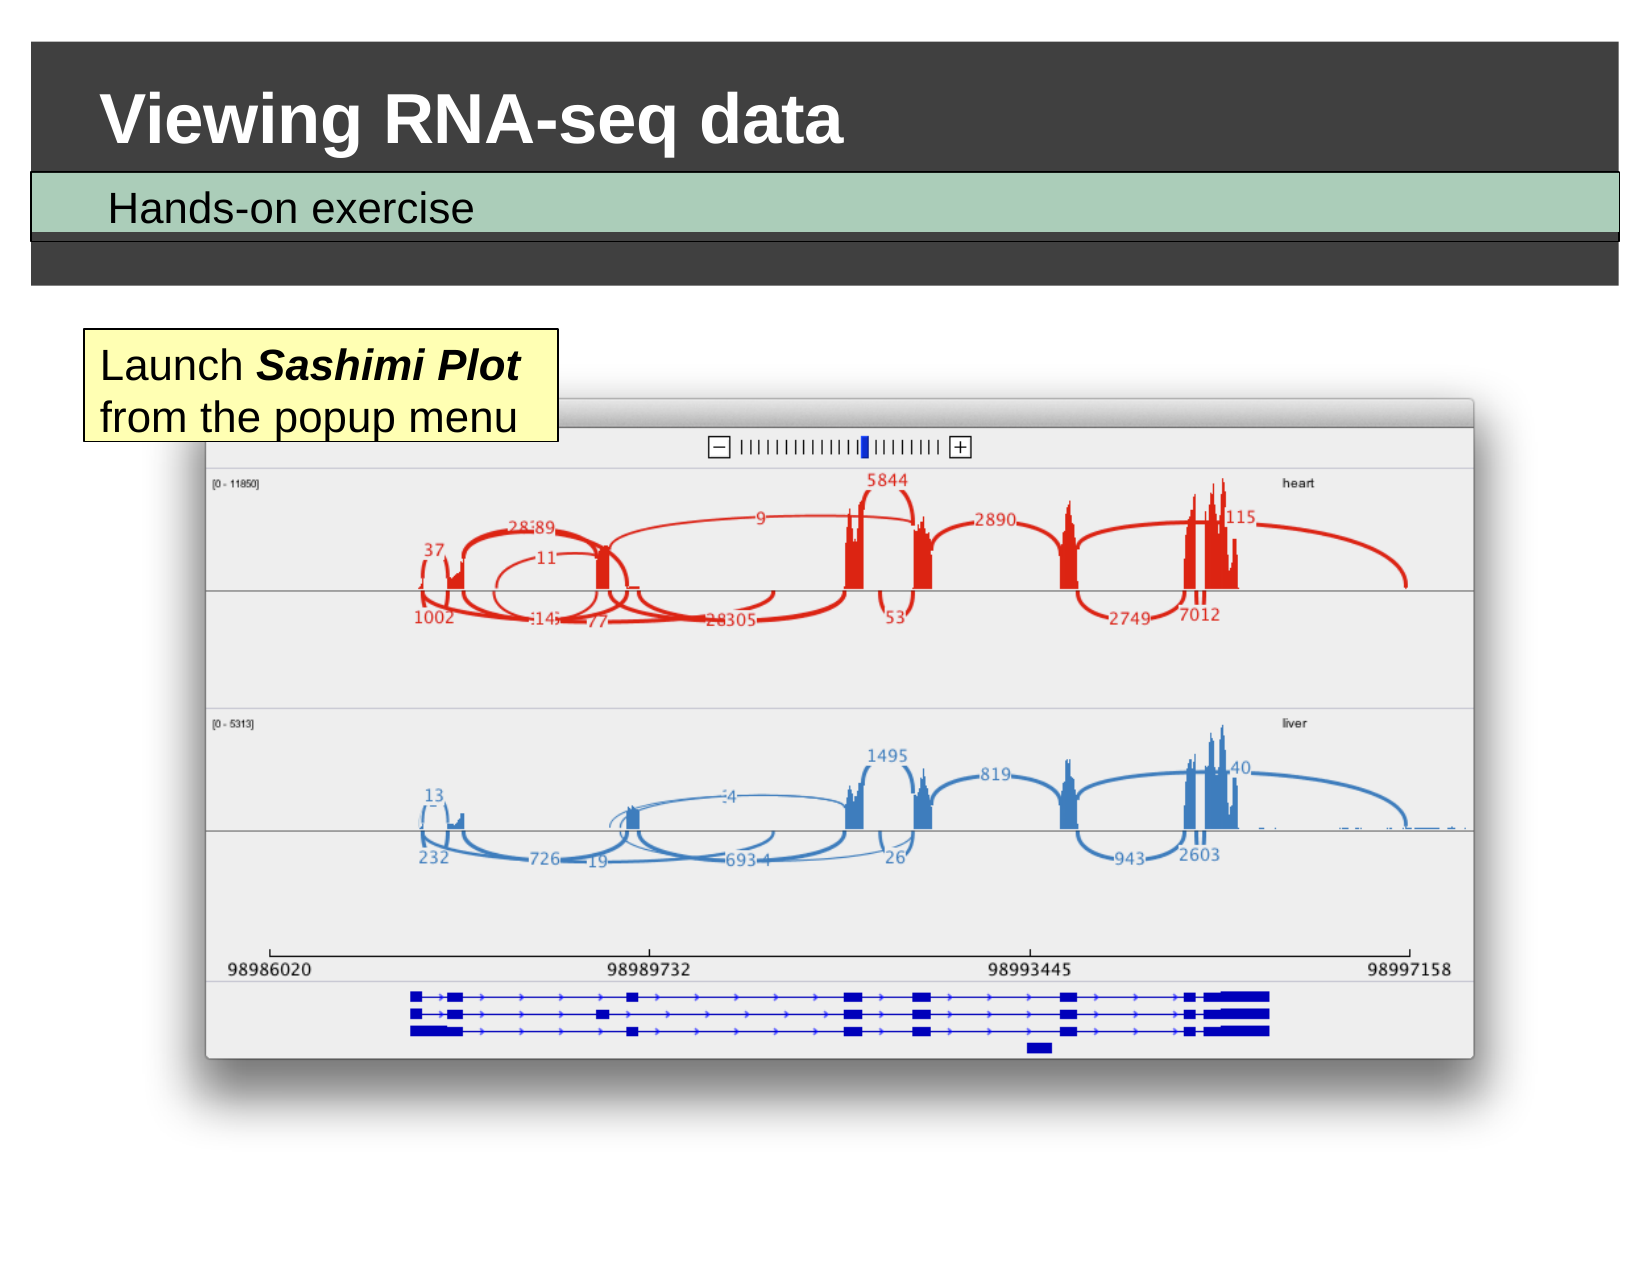

# Viewing RNA-seq data

Hands-on exercise
Launch Sashimi Plot
from the popup menu